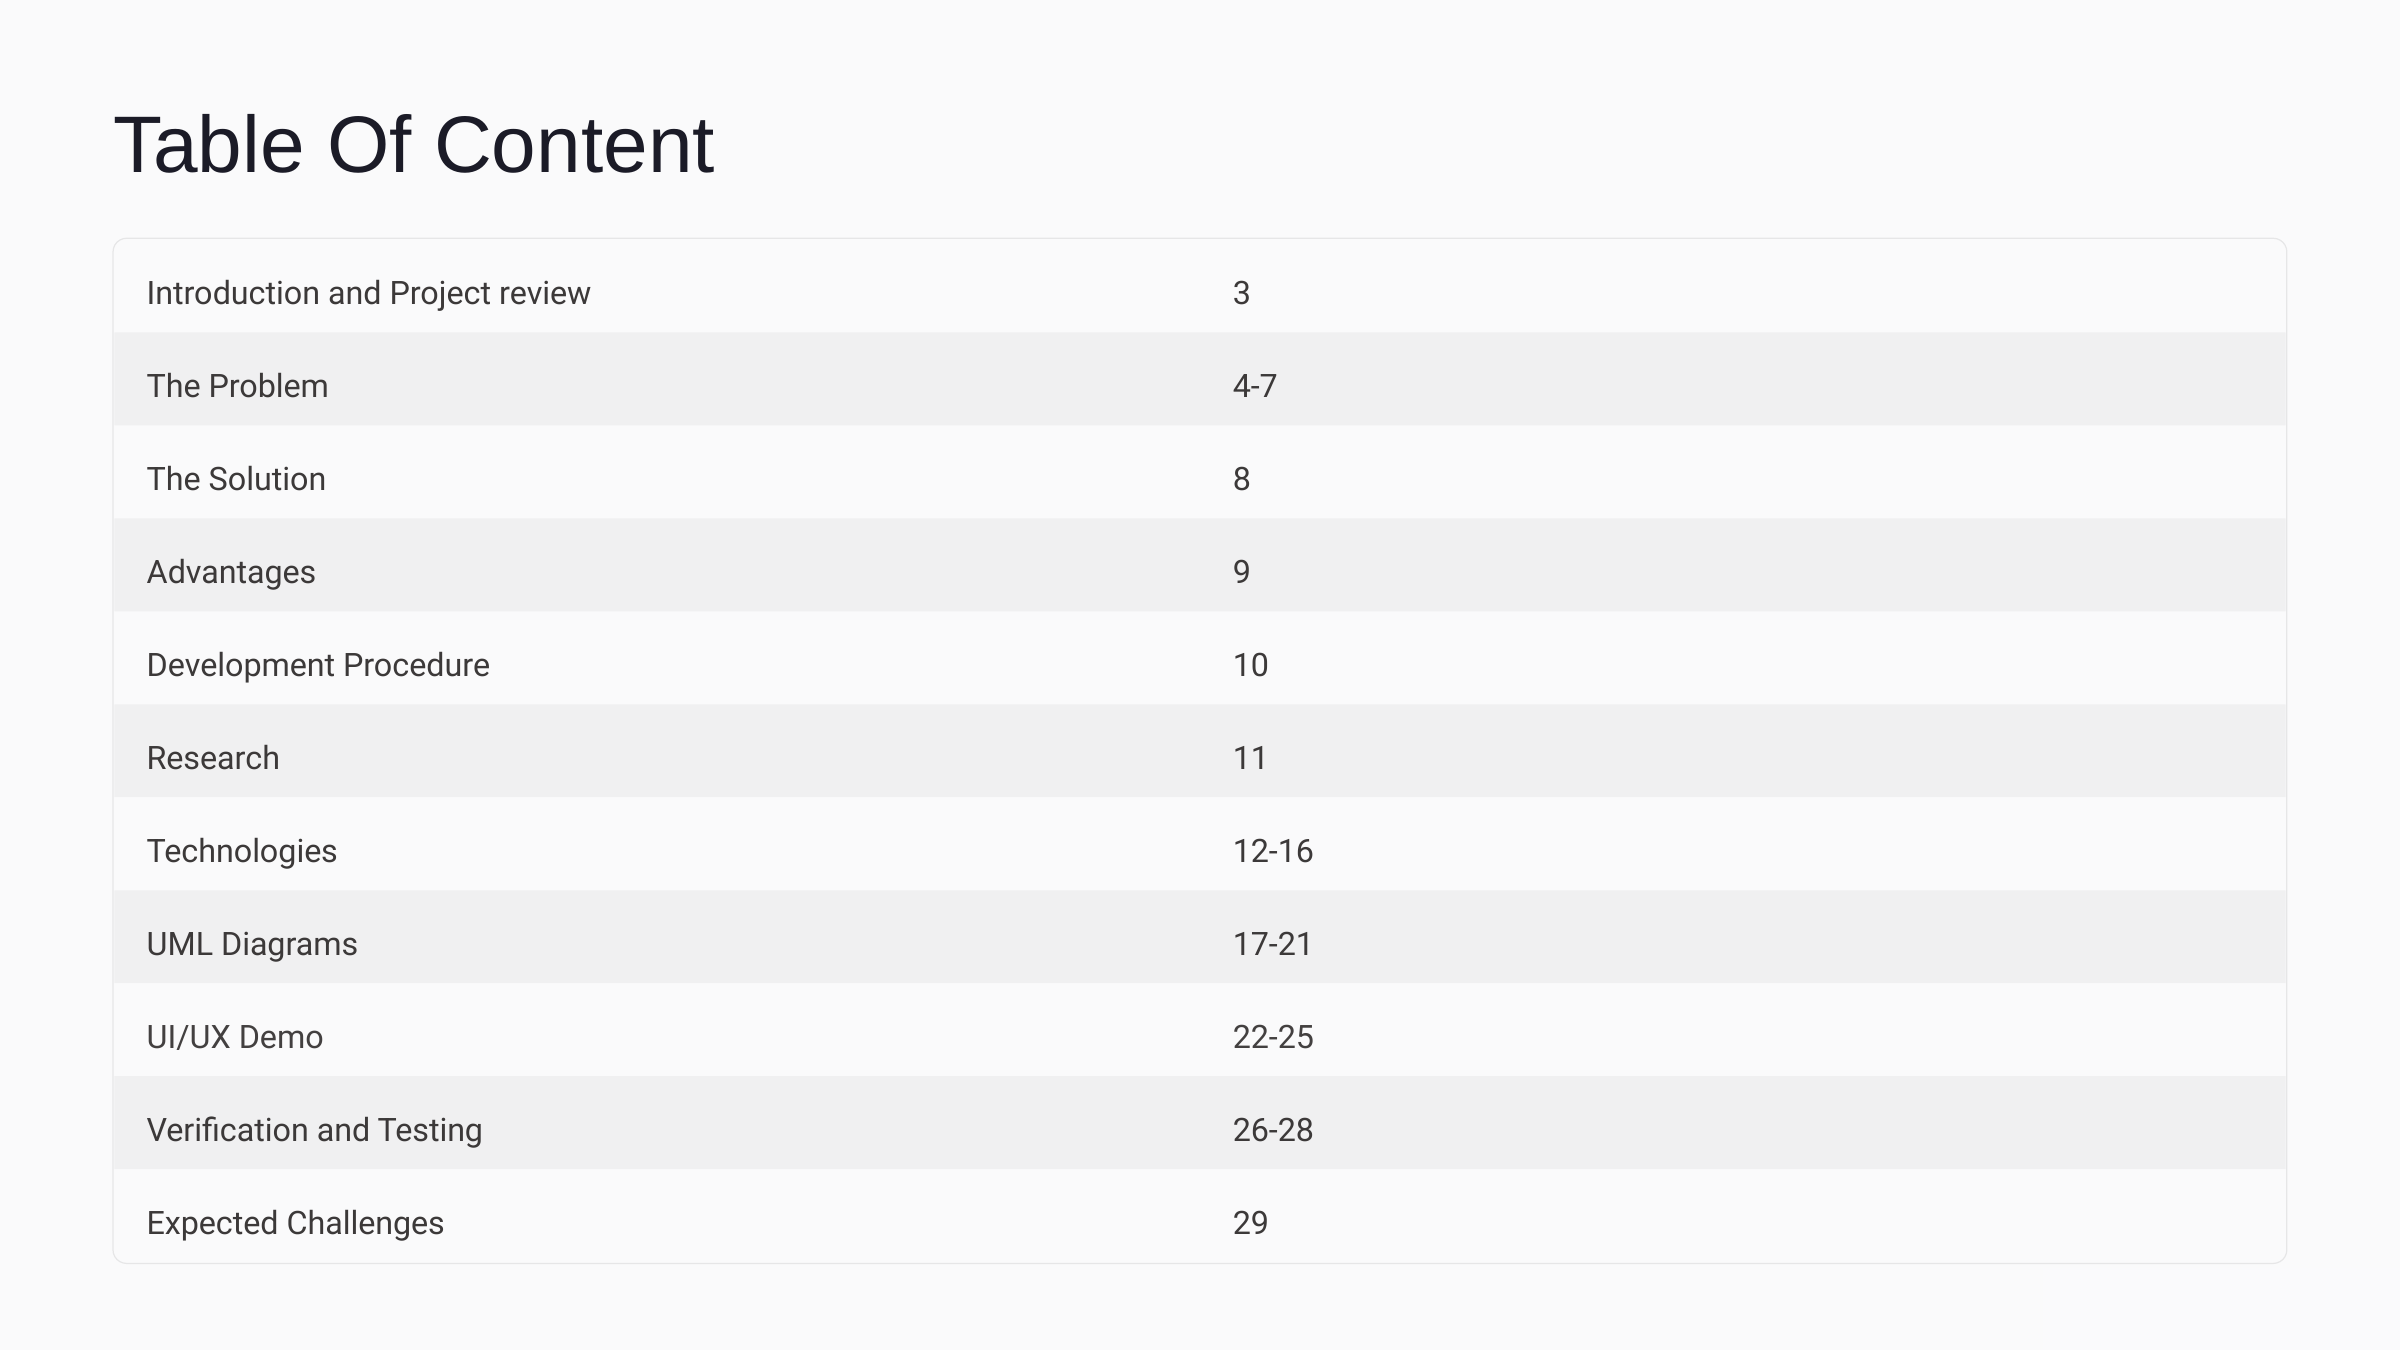

Table Of Content

Introduction and Project review
3

The Problem
4-7

The Solution
8

Advantages
9

Development Procedure
10

Research
11

Technologies
12-16

UML Diagrams
17-21

UI/UX Demo
22-25

Verification and Testing
26-28
Expected Challenges
29